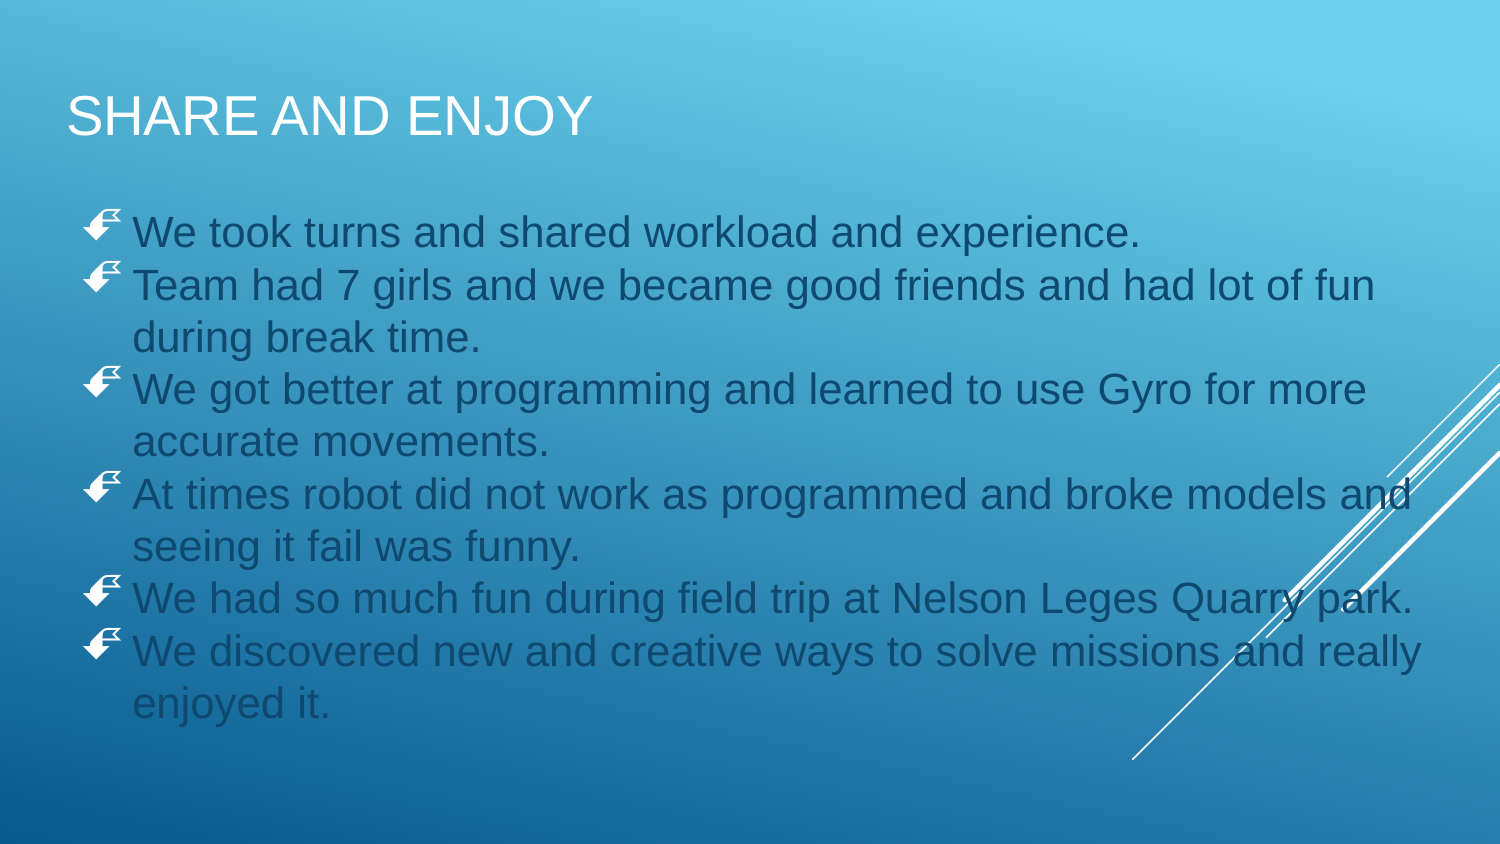

# Share and Enjoy
We took turns and shared workload and experience.
Team had 7 girls and we became good friends and had lot of fun during break time.
We got better at programming and learned to use Gyro for more accurate movements.
At times robot did not work as programmed and broke models and seeing it fail was funny.
We had so much fun during field trip at Nelson Leges Quarry park.
We discovered new and creative ways to solve missions and really enjoyed it.